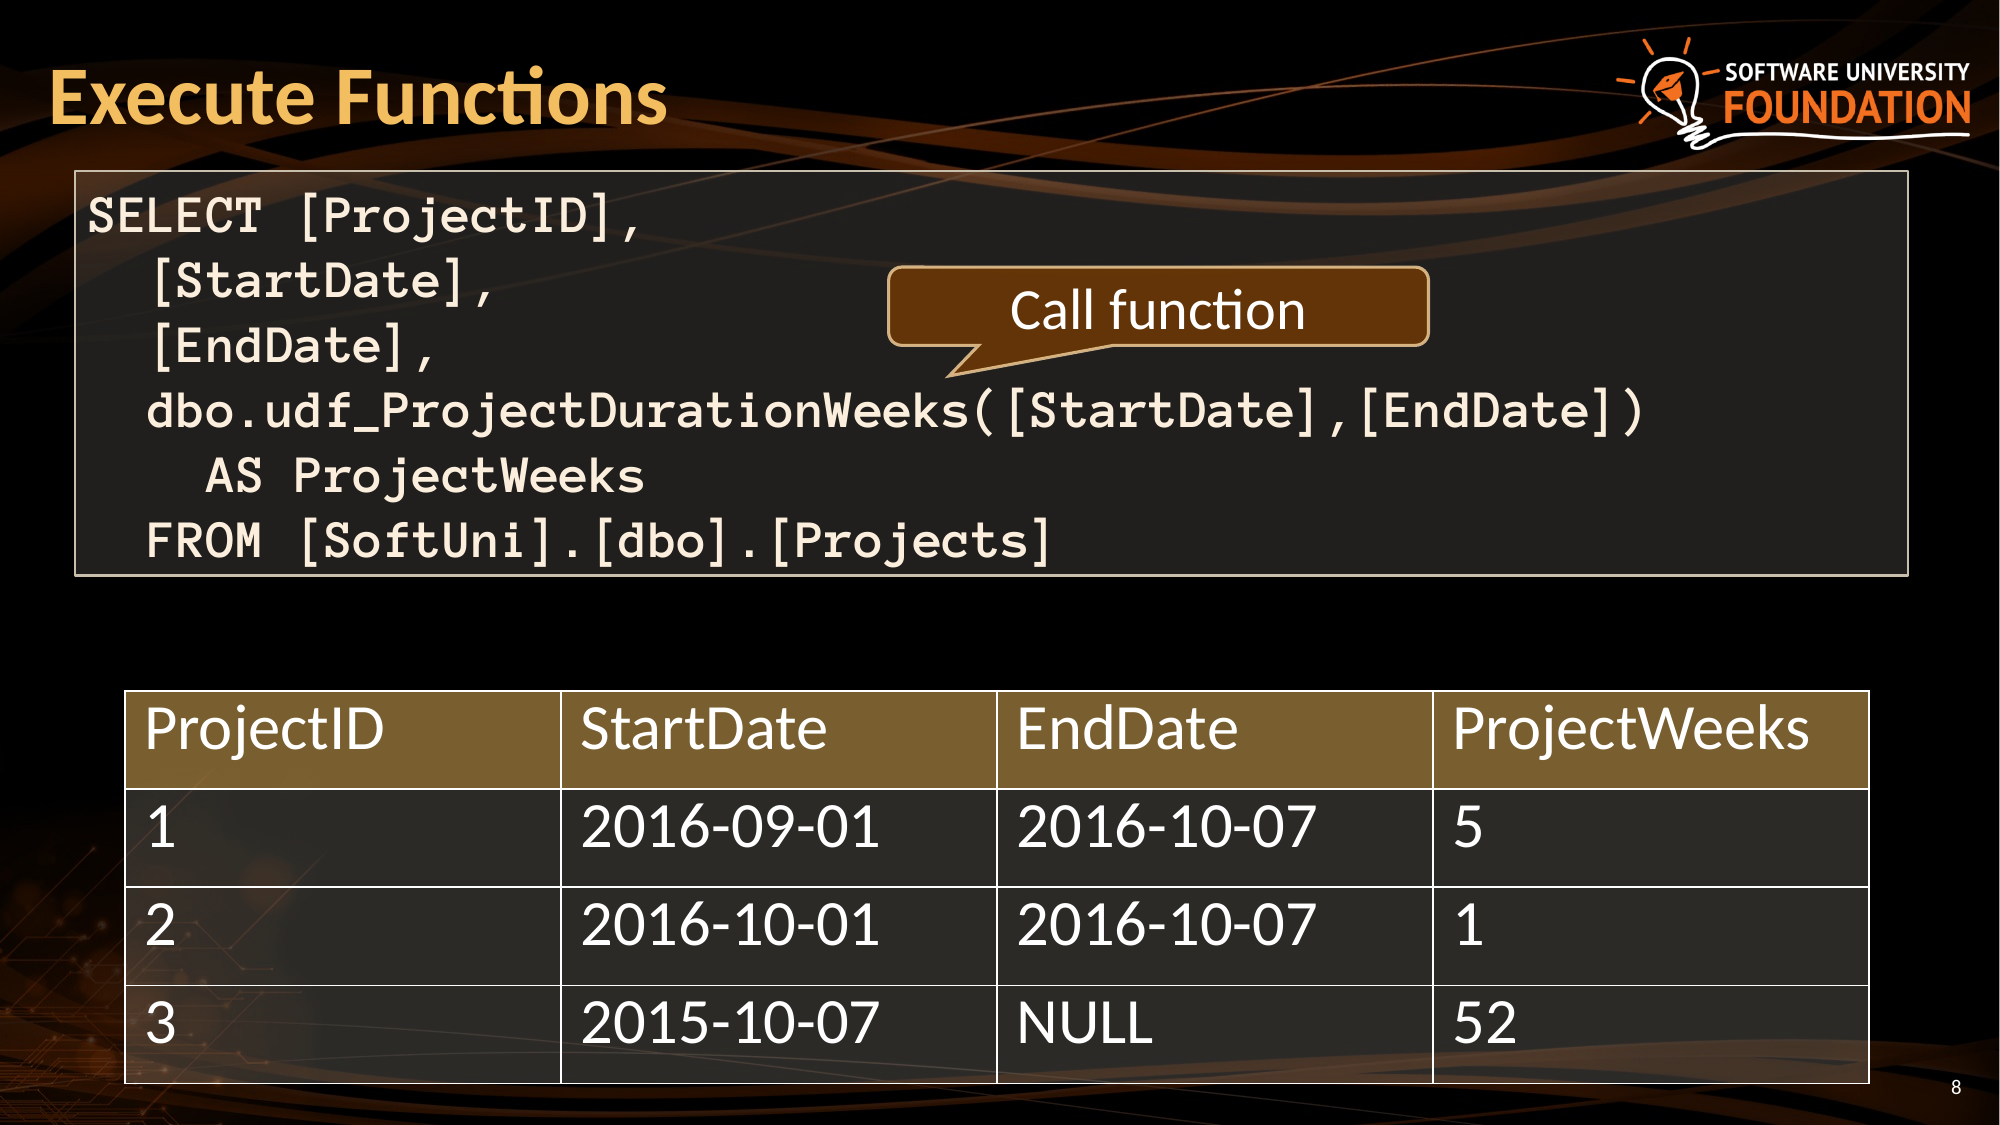

# Execute Functions
SELECT [ProjectID],
  [StartDate],
  [EndDate],
  dbo.udf_ProjectDurationWeeks([StartDate],[EndDate])
    AS ProjectWeeks
  FROM [SoftUni].[dbo].[Projects]
Call function
| ProjectID | StartDate | EndDate | ProjectWeeks |
| --- | --- | --- | --- |
| 1 | 2016-09-01 | 2016-10-07 | 5 |
| 2 | 2016-10-01 | 2016-10-07 | 1 |
| 3 | 2015-10-07 | NULL | 52 |
8